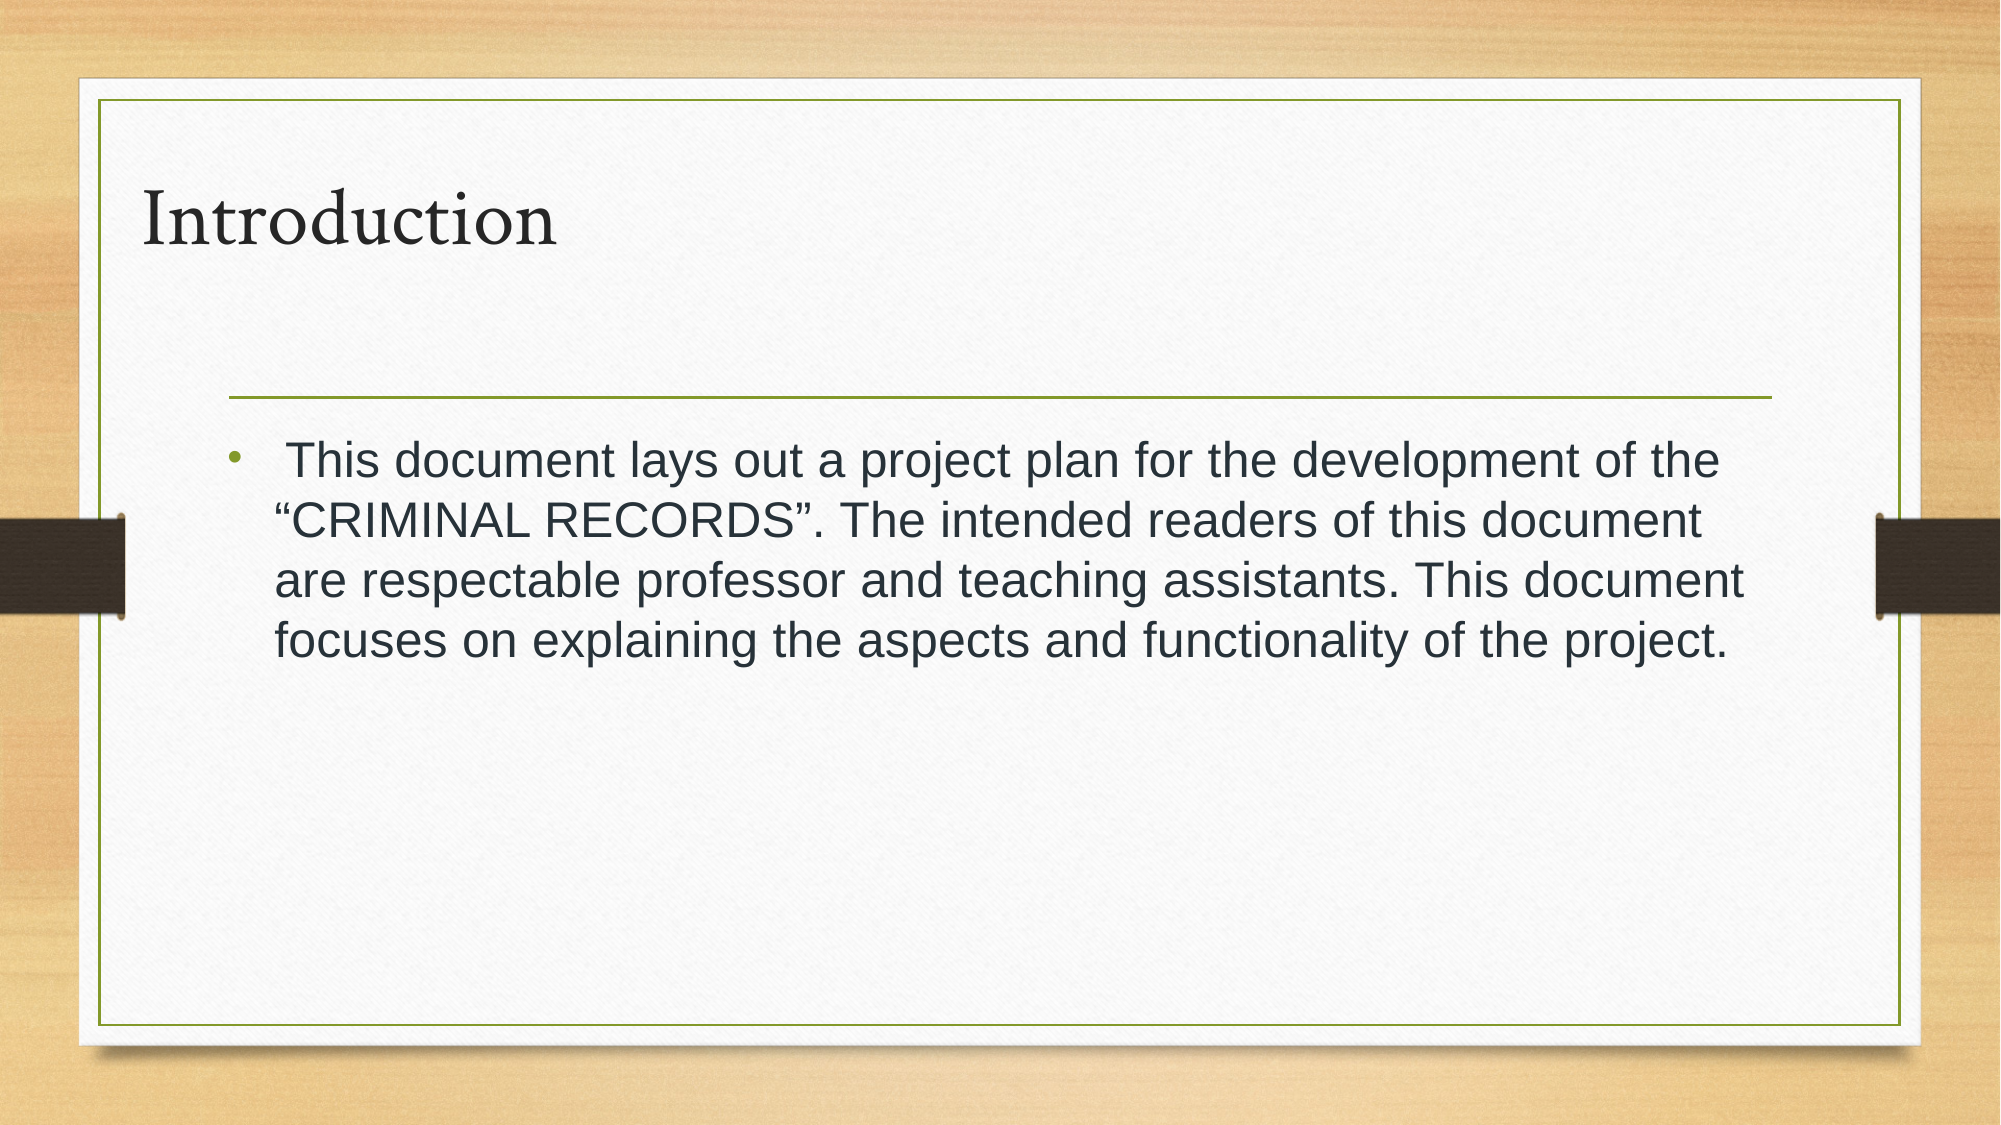

# Introduction
 This document lays out a project plan for the development of the “CRIMINAL RECORDS”. The intended readers of this document are respectable professor and teaching assistants. This document focuses on explaining the aspects and functionality of the project.